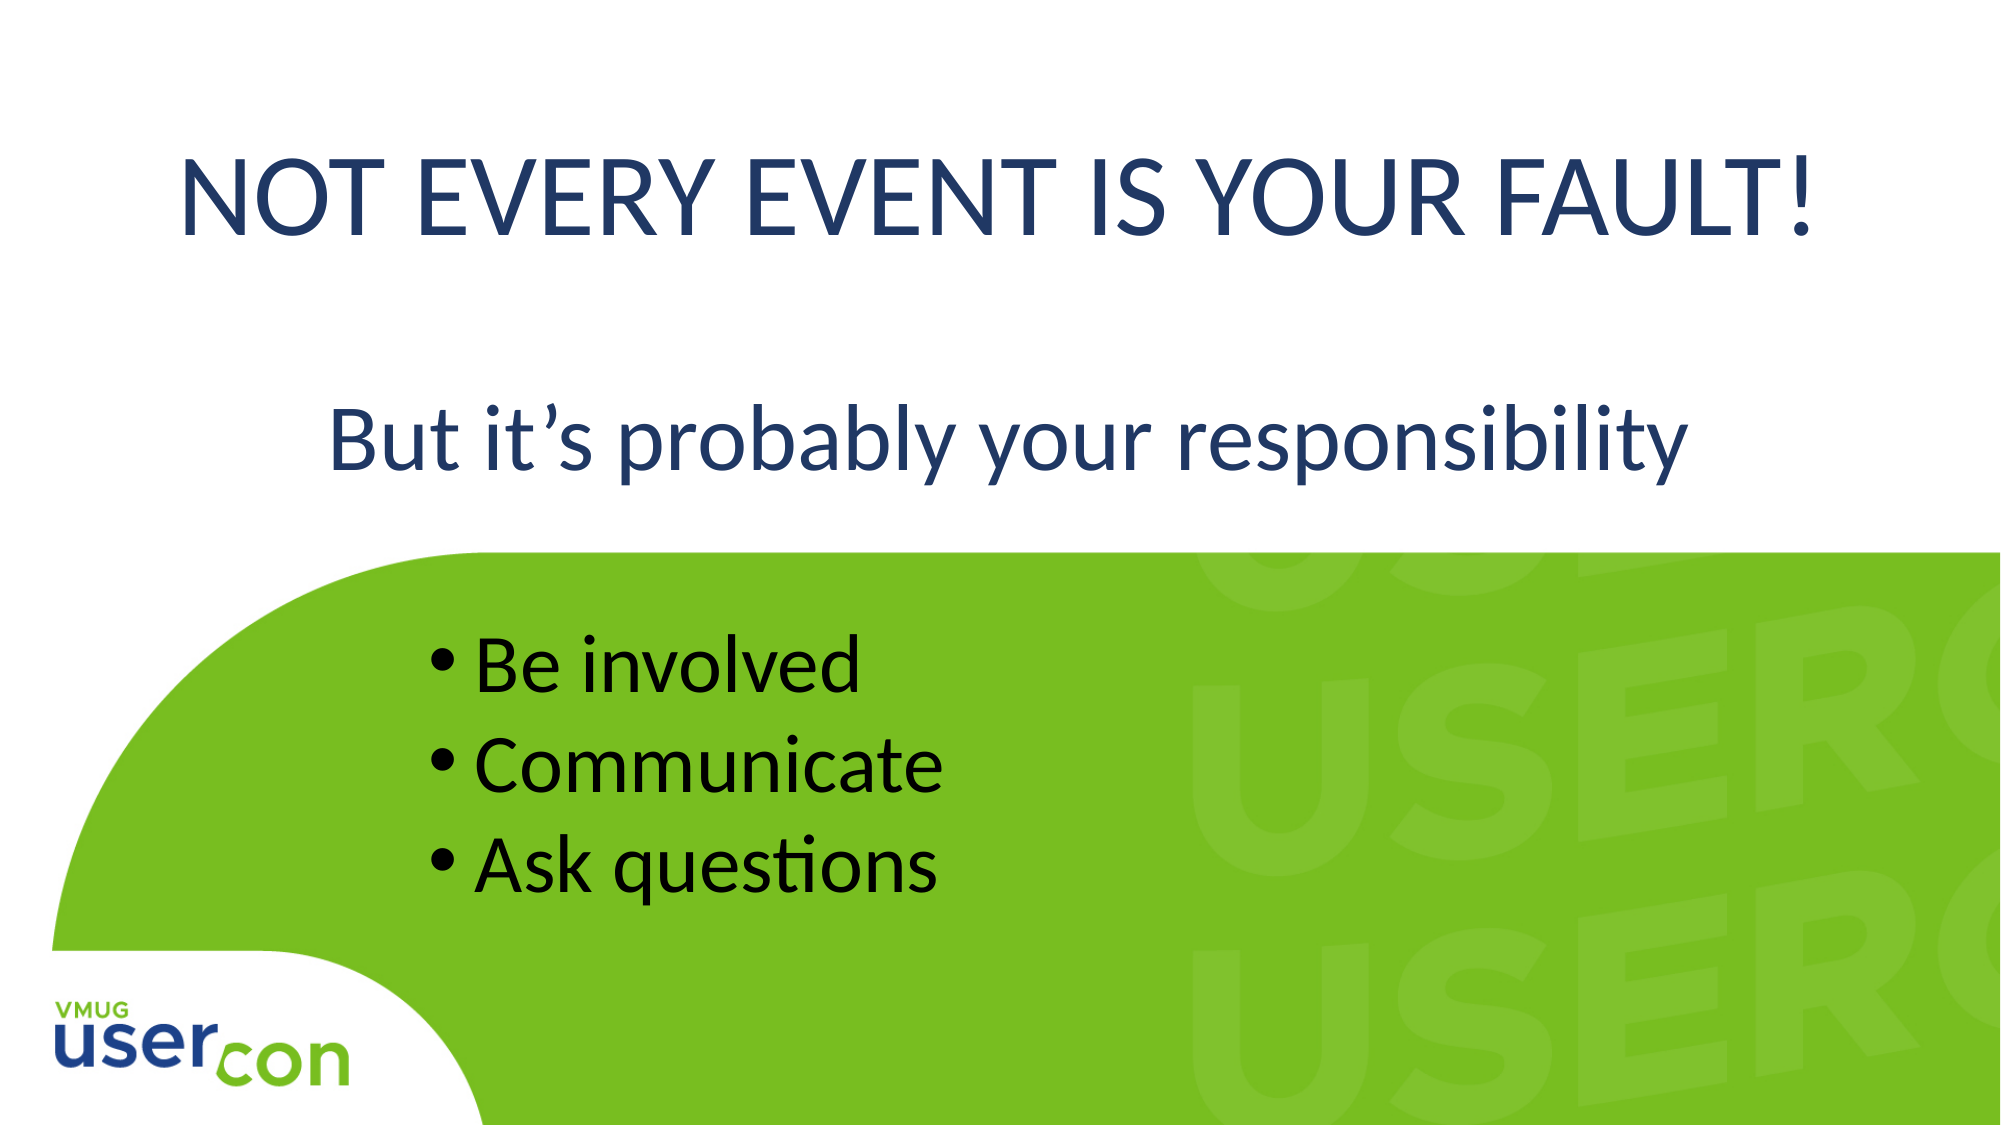

# NOT EVERY EVENT IS YOUR FAULT! But it’s probably your responsibility
Be involved
Communicate
Ask questions